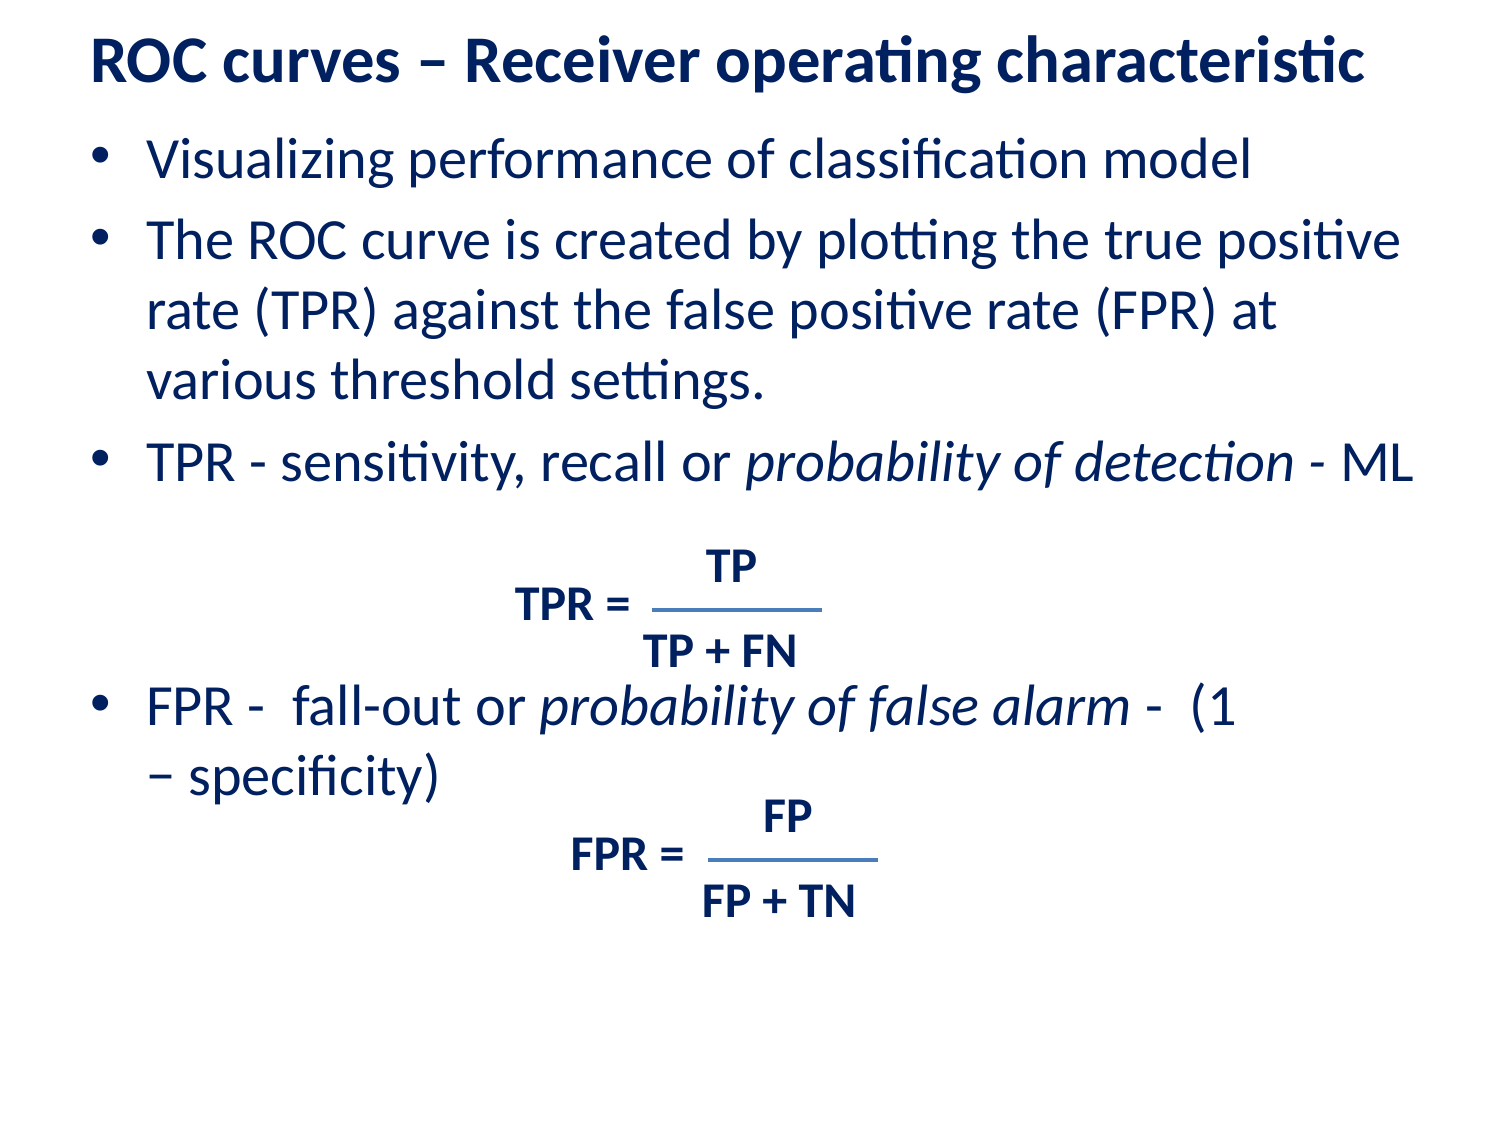

# ROC curves – Receiver operating characteristic
Visualizing performance of classification model
The ROC curve is created by plotting the true positive rate (TPR) against the false positive rate (FPR) at various threshold settings.
TPR - sensitivity, recall or probability of detection - ML

FPR -  fall-out or probability of false alarm -  (1 − specificity)
TP
TP + FN
TPR =
FP
FP + TN
FPR =